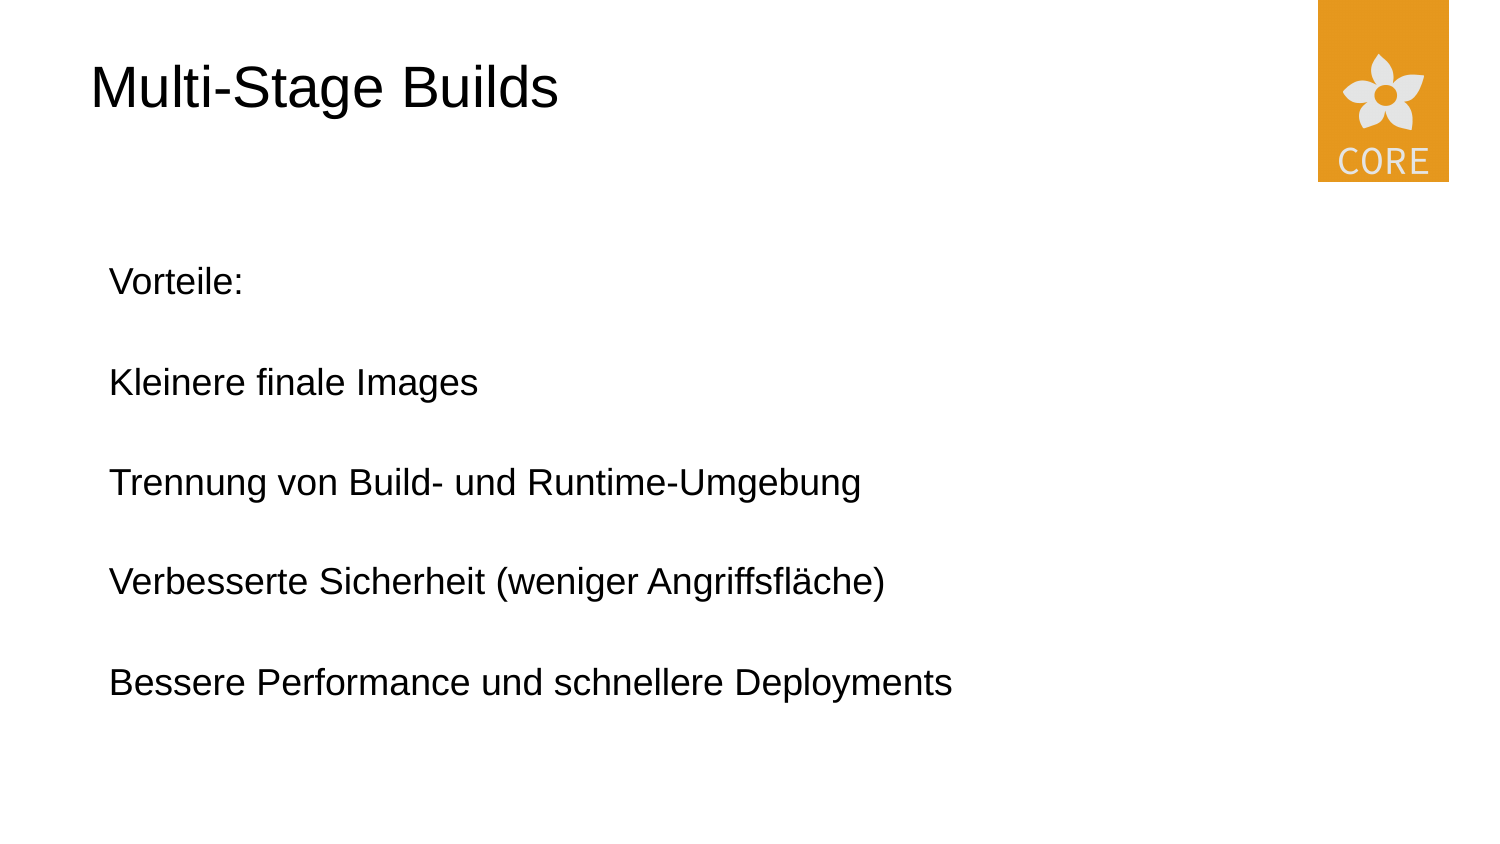

# Multi-Stage Builds
Vorteile:
Kleinere finale Images
Trennung von Build- und Runtime-Umgebung
Verbesserte Sicherheit (weniger Angriffsfläche)
Bessere Performance und schnellere Deployments